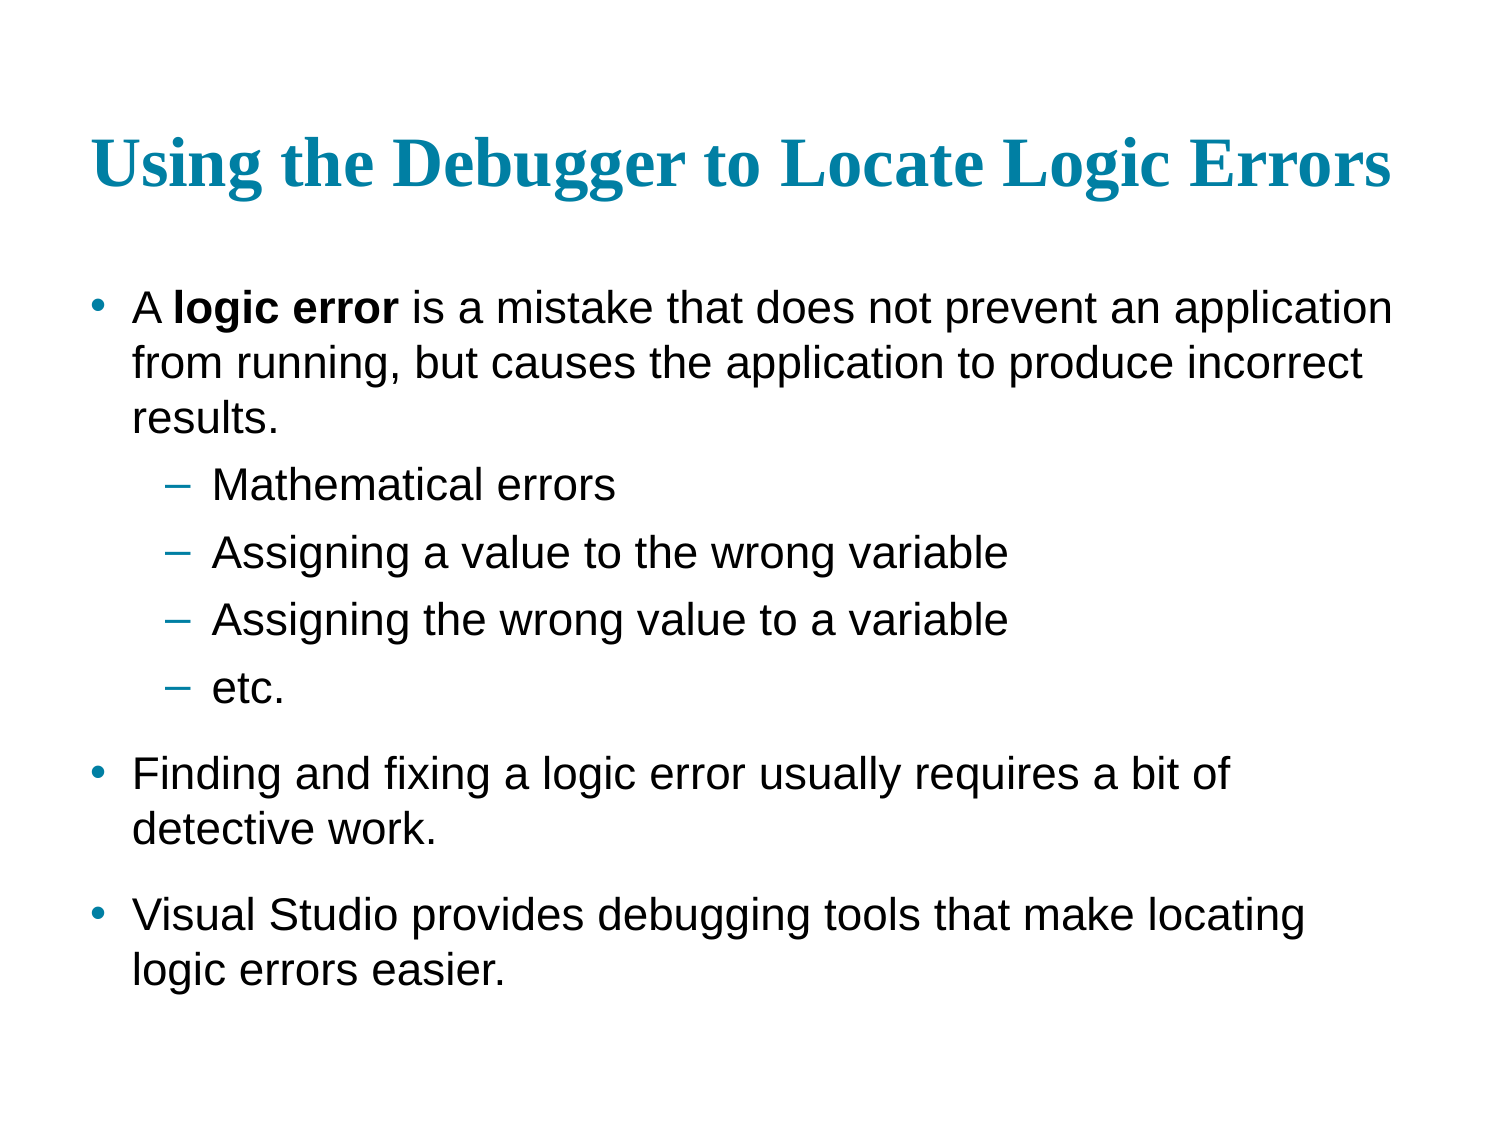

# Using the Debugger to Locate Logic Errors
A logic error is a mistake that does not prevent an application from running, but causes the application to produce incorrect results.
Mathematical errors
Assigning a value to the wrong variable
Assigning the wrong value to a variable
etc.
Finding and fixing a logic error usually requires a bit of detective work.
Visual Studio provides debugging tools that make locating logic errors easier.